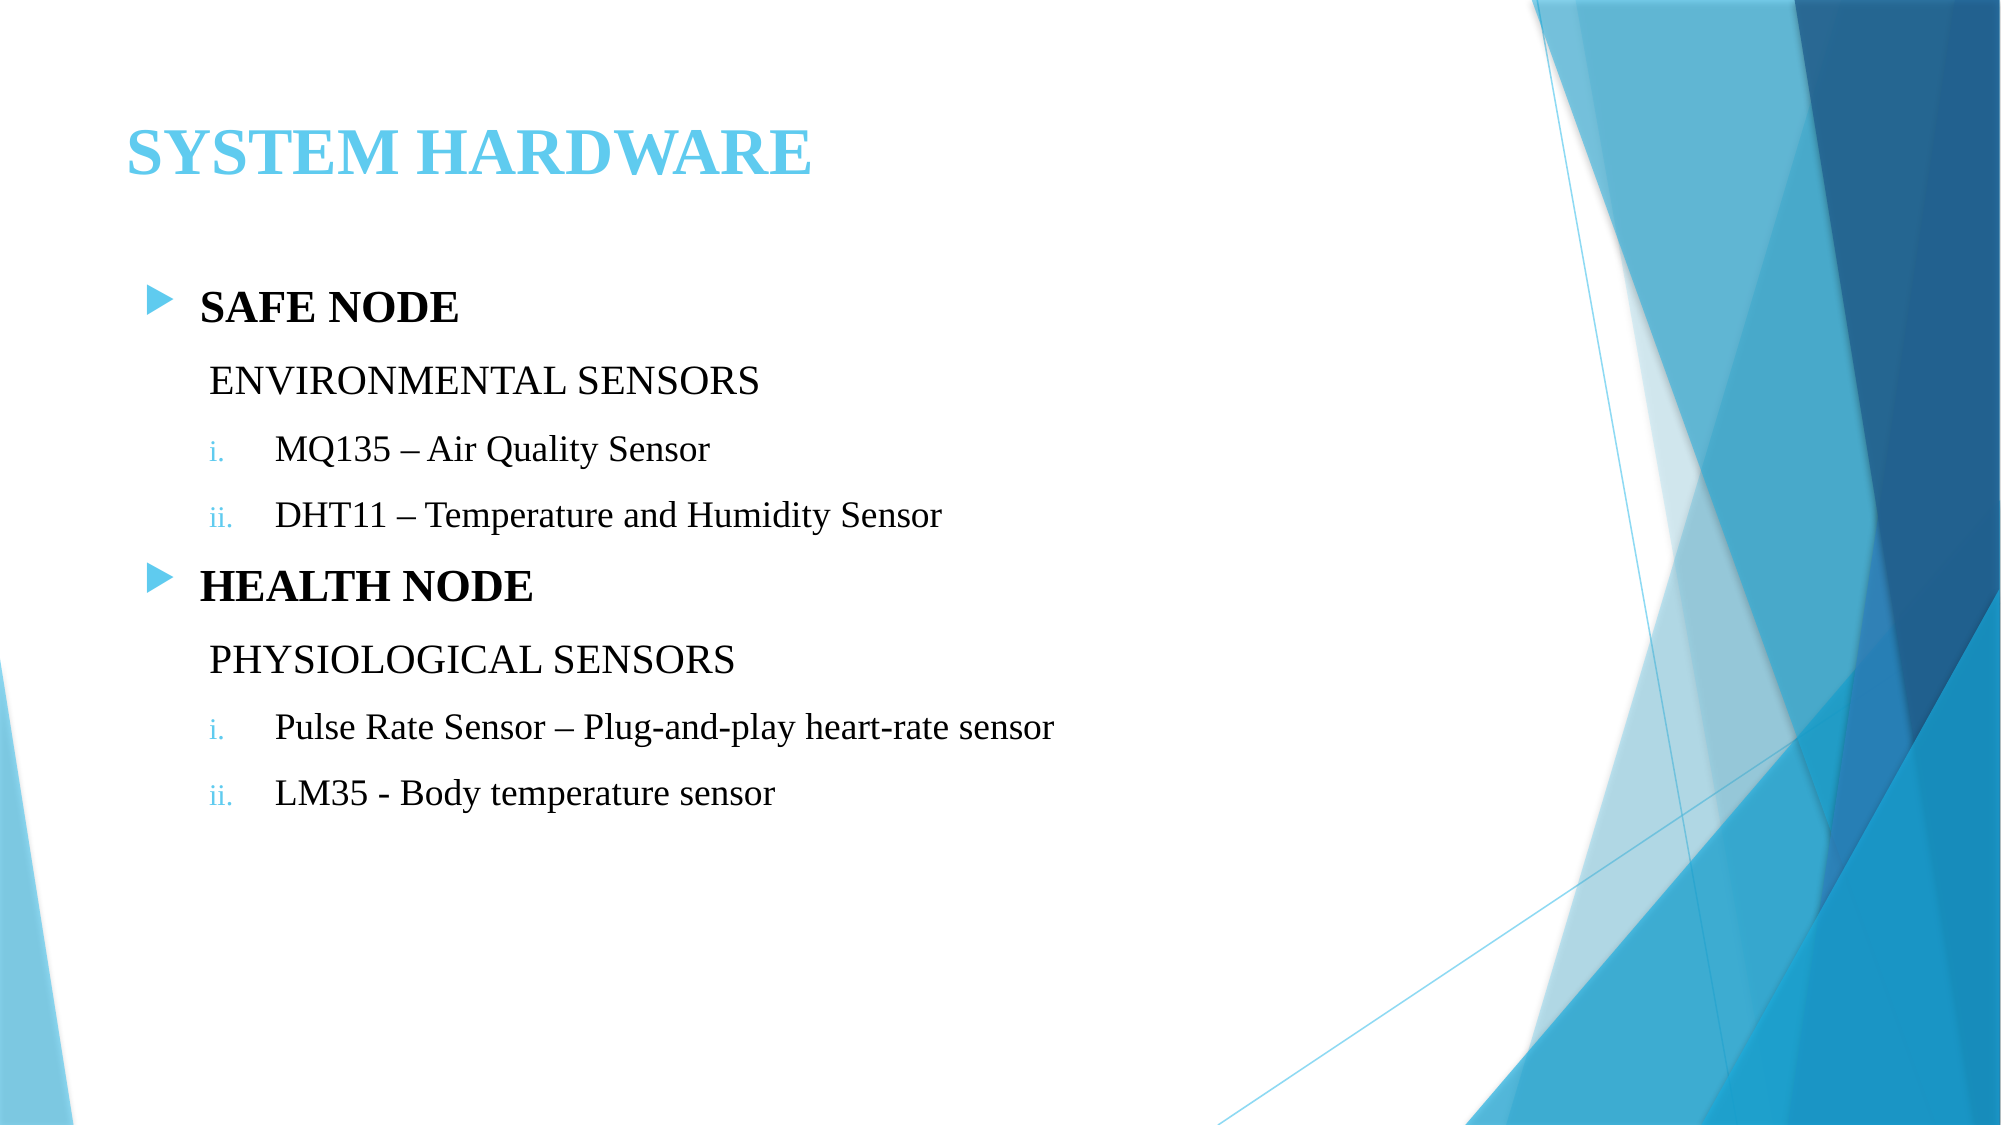

# SYSTEM HARDWARE
SAFE NODE
ENVIRONMENTAL SENSORS
MQ135 – Air Quality Sensor
DHT11 – Temperature and Humidity Sensor
HEALTH NODE
PHYSIOLOGICAL SENSORS
Pulse Rate Sensor – Plug-and-play heart-rate sensor
LM35 - Body temperature sensor